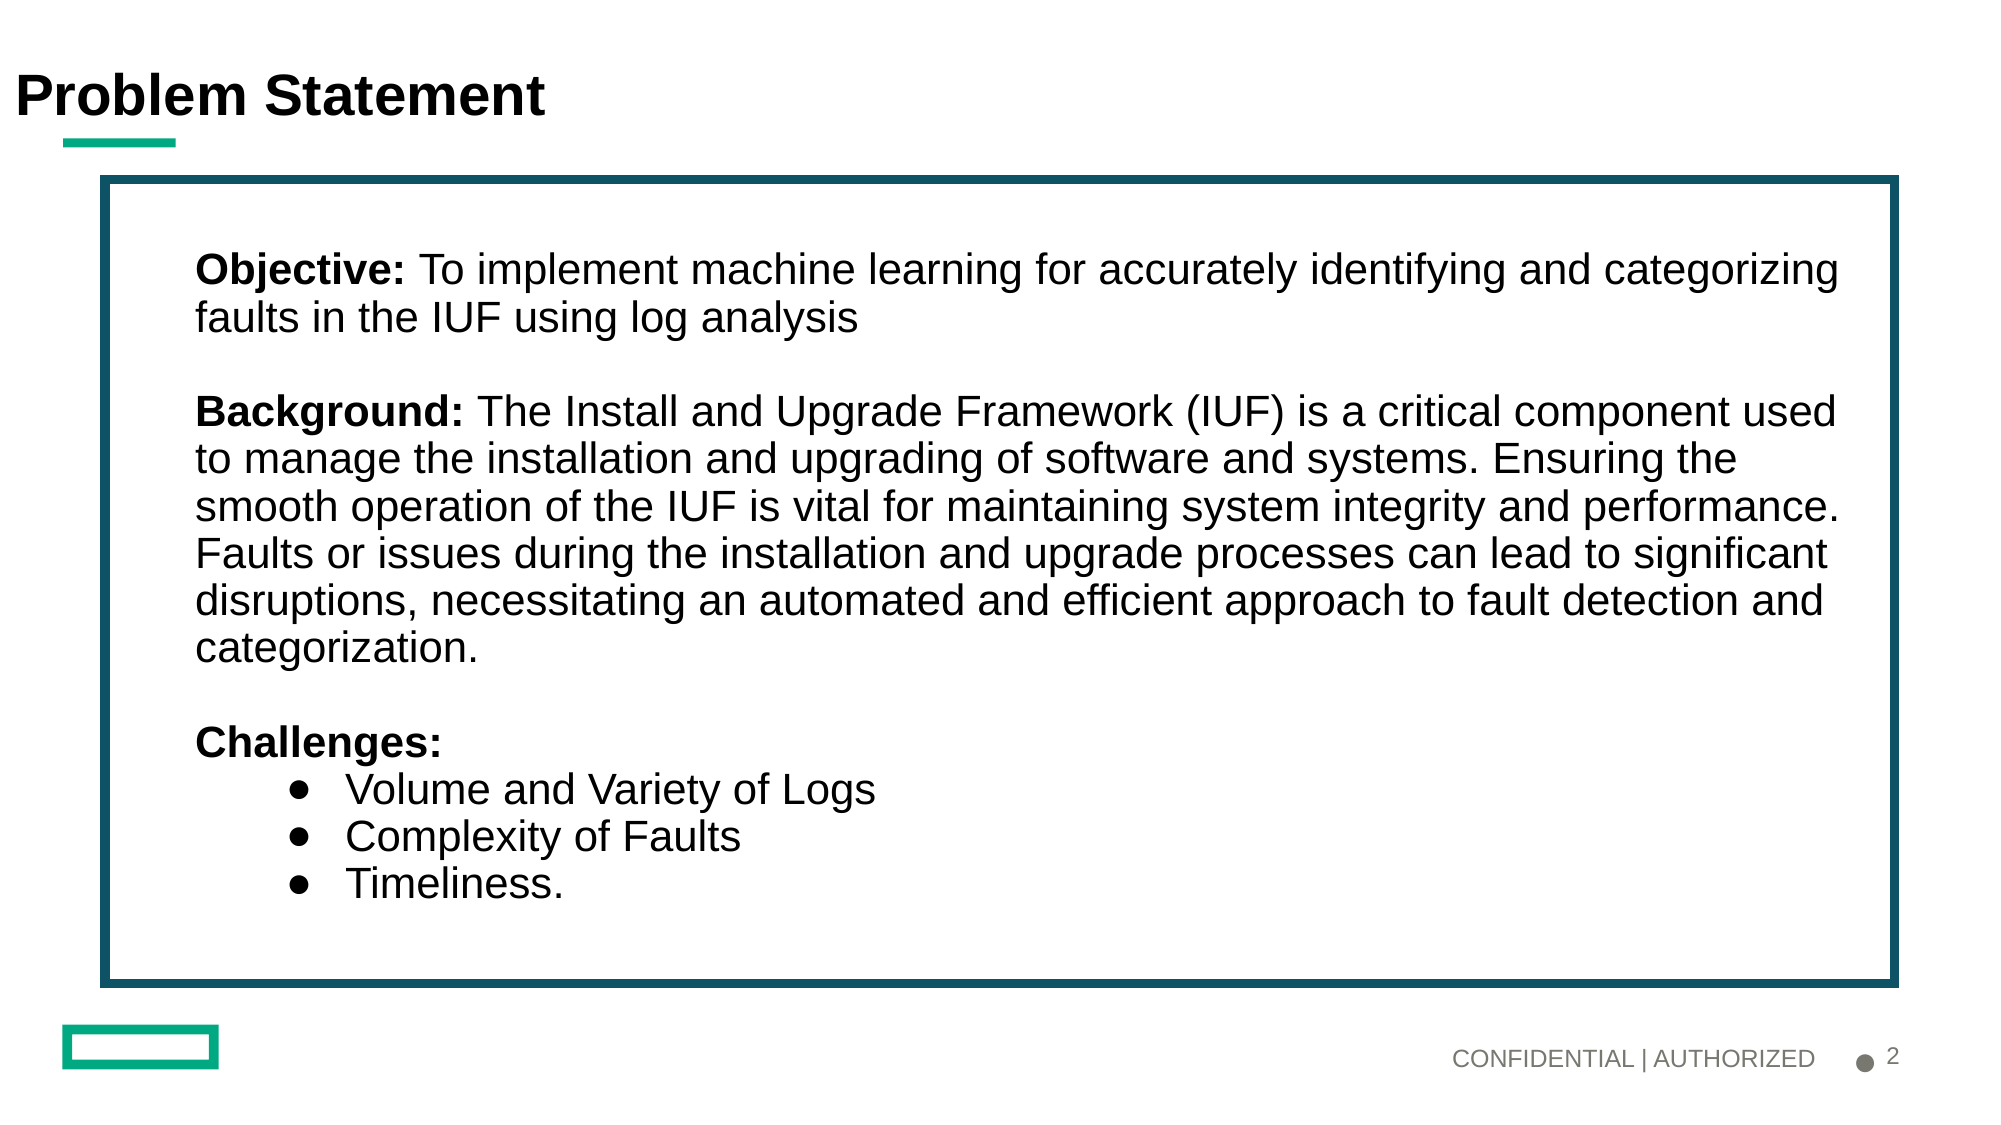

# Problem Statement

Objective: To implement machine learning for accurately identifying and categorizing faults in the IUF using log analysis

Background: The Install and Upgrade Framework (IUF) is a critical component used to manage the installation and upgrading of software and systems. Ensuring the smooth operation of the IUF is vital for maintaining system integrity and performance. Faults or issues during the installation and upgrade processes can lead to significant disruptions, necessitating an automated and efficient approach to fault detection and categorization.

Challenges:
Volume and Variety of Logs
Complexity of Faults
Timeliness.

CONFIDENTIAL | AUTHORIZED
2